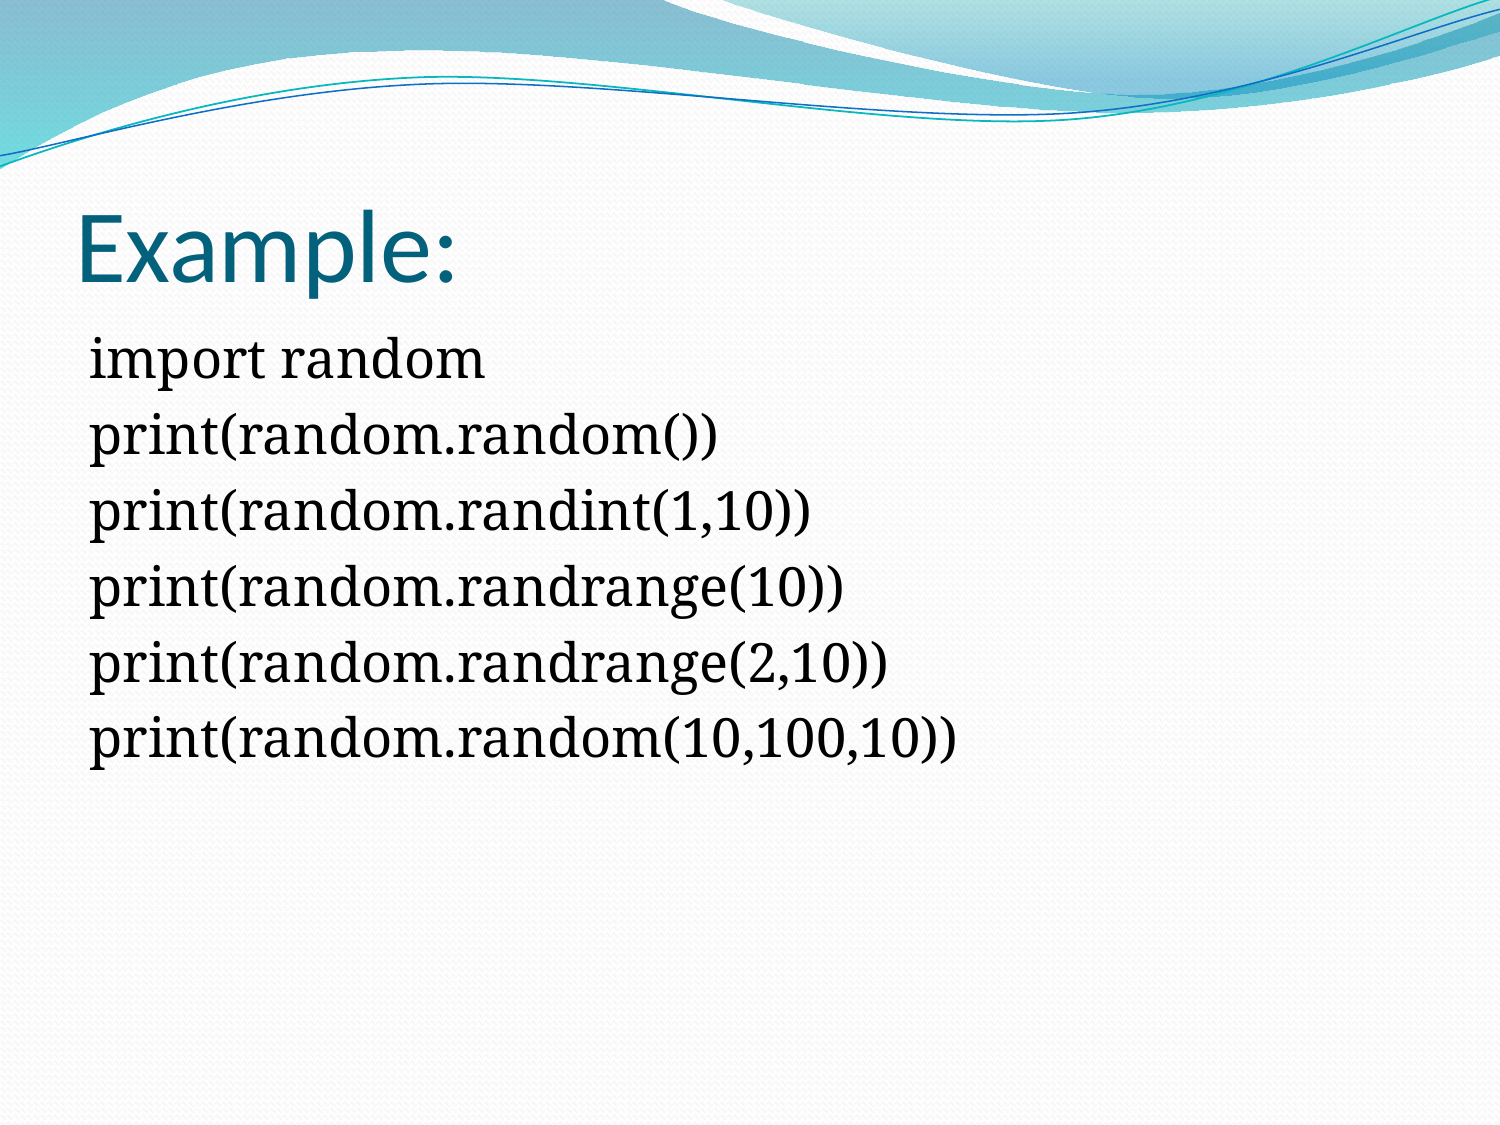

# Example:
import random
print(random.random())
print(random.randint(1,10))
print(random.randrange(10))
print(random.randrange(2,10))
print(random.random(10,100,10))